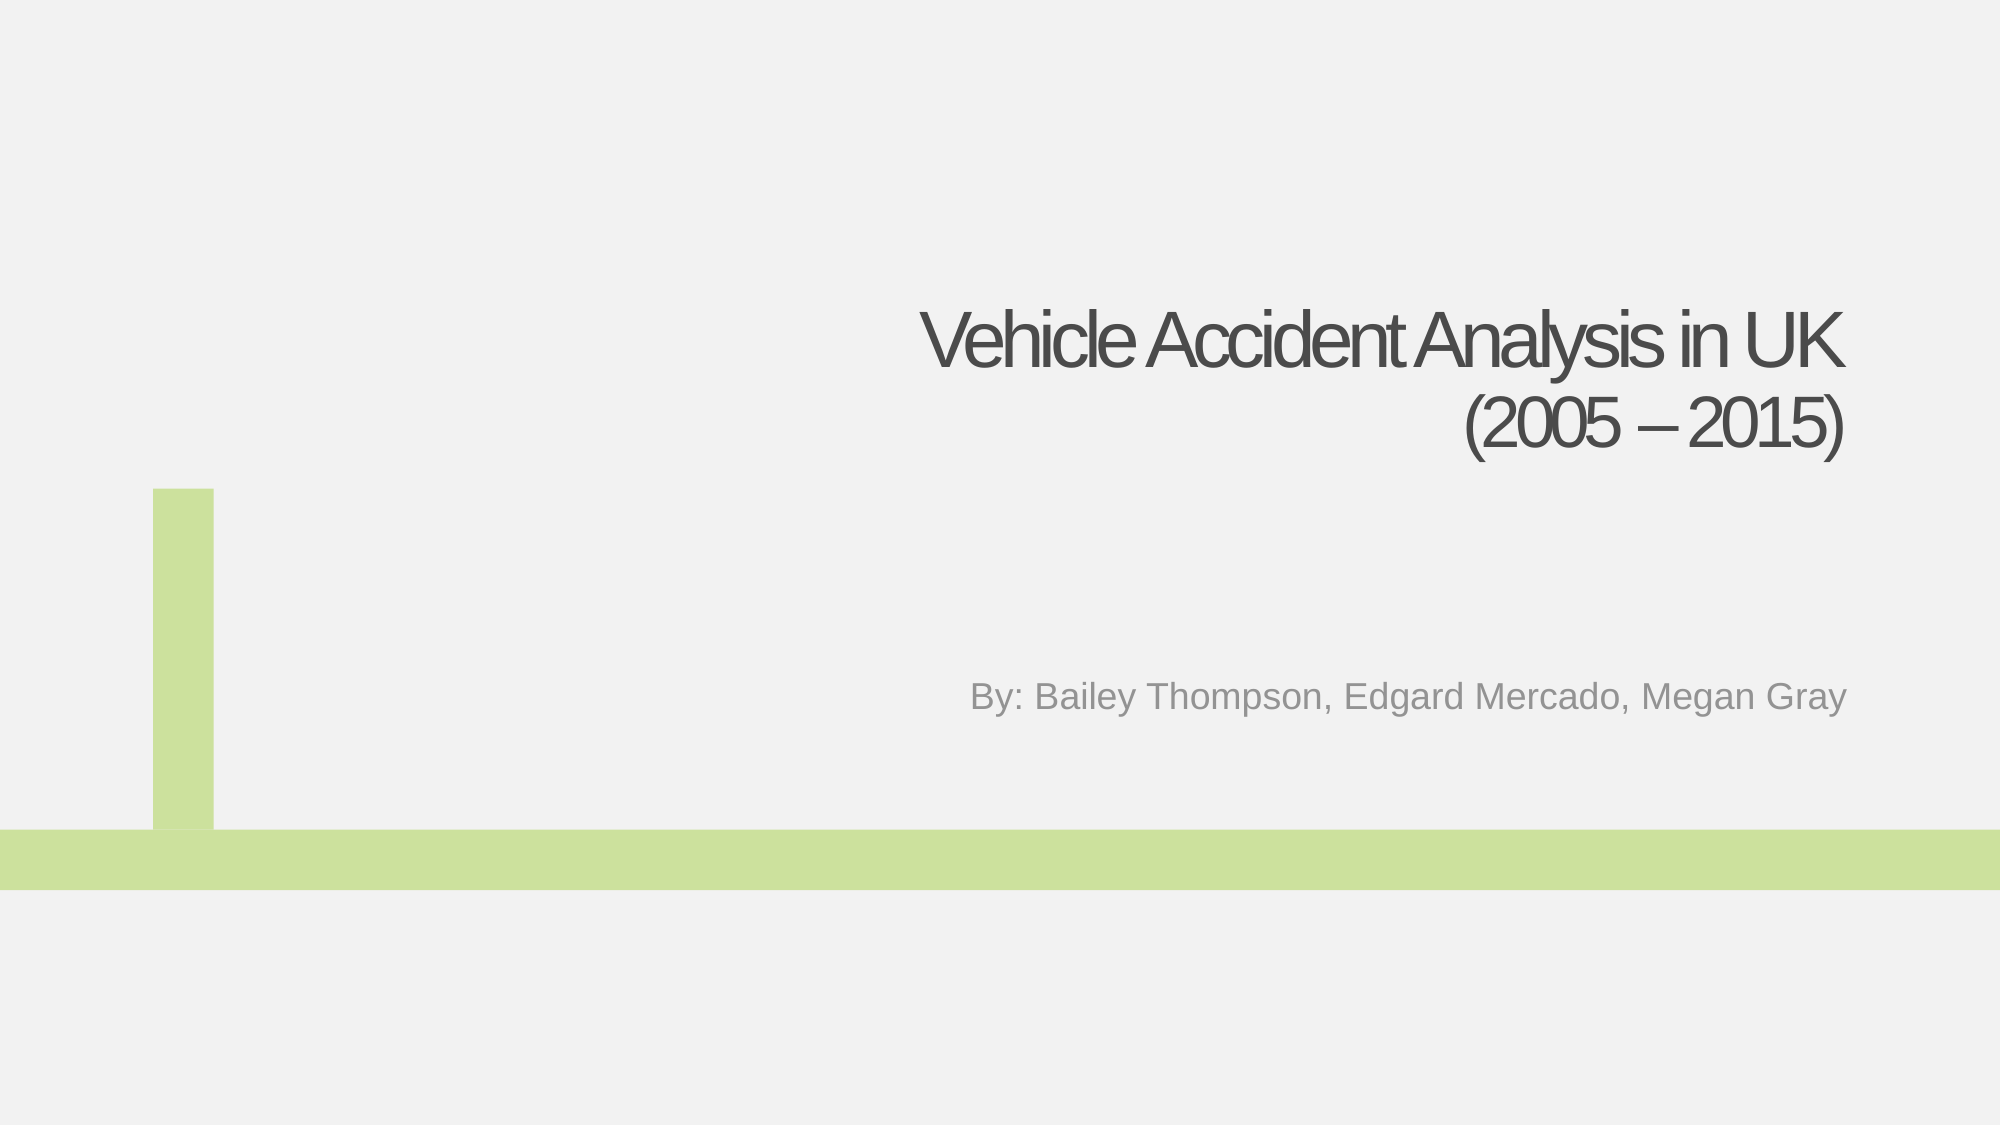

# Vehicle Accident Analysis in UK (2005 – 2015)
By: Bailey Thompson, Edgard Mercado, Megan Gray